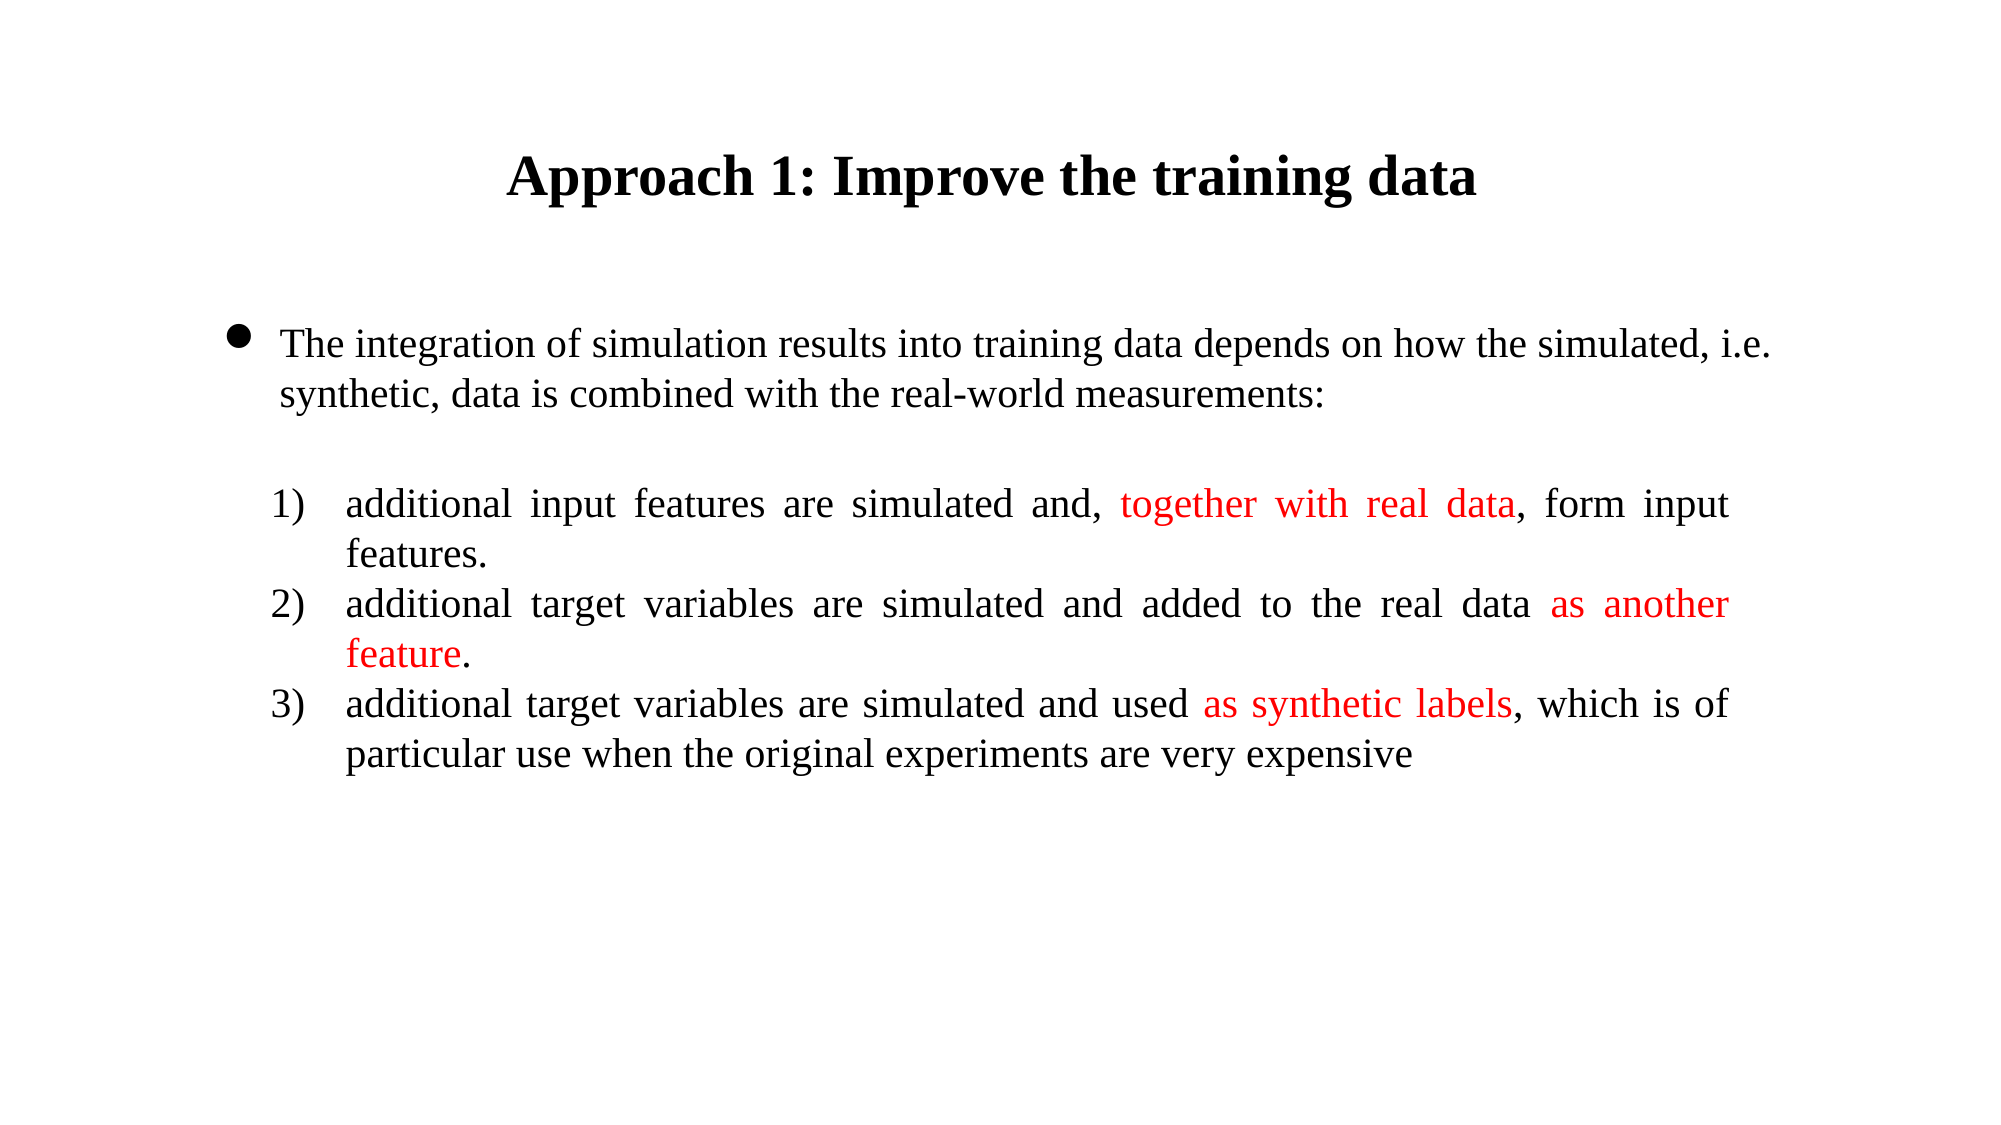

Approach 1: Improve the training data
The integration of simulation results into training data depends on how the simulated, i.e. synthetic, data is combined with the real-world measurements:
additional input features are simulated and, together with real data, form input features.
additional target variables are simulated and added to the real data as another feature.
additional target variables are simulated and used as synthetic labels, which is of particular use when the original experiments are very expensive